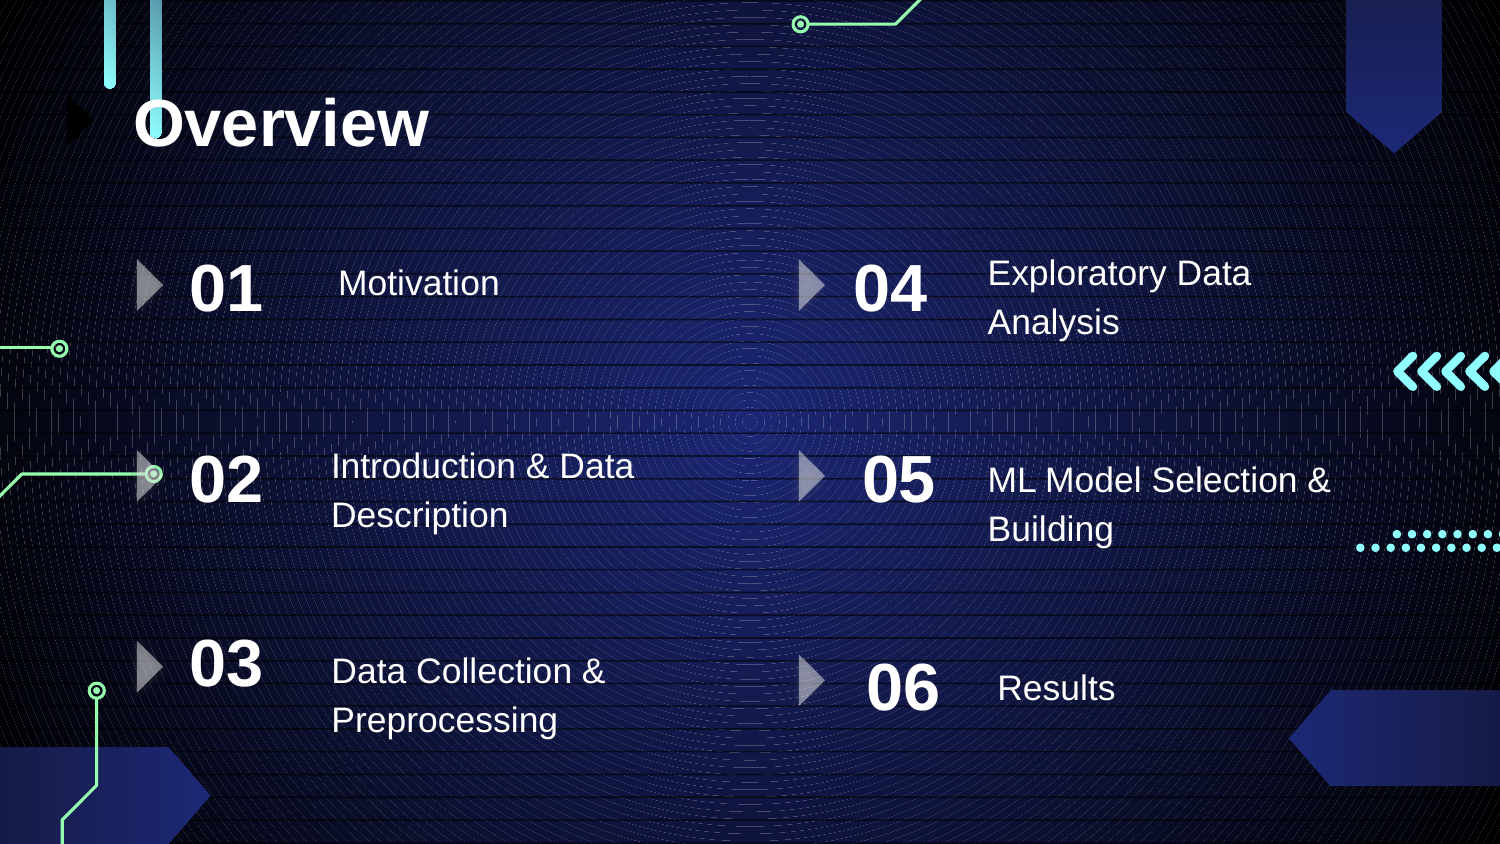

Overview

Exploratory Data Analysis
Motivation
01
04

Introduction & Data Description
ML Model Selection & Building
02
05

03
Data Collection & Preprocessing
06
Results